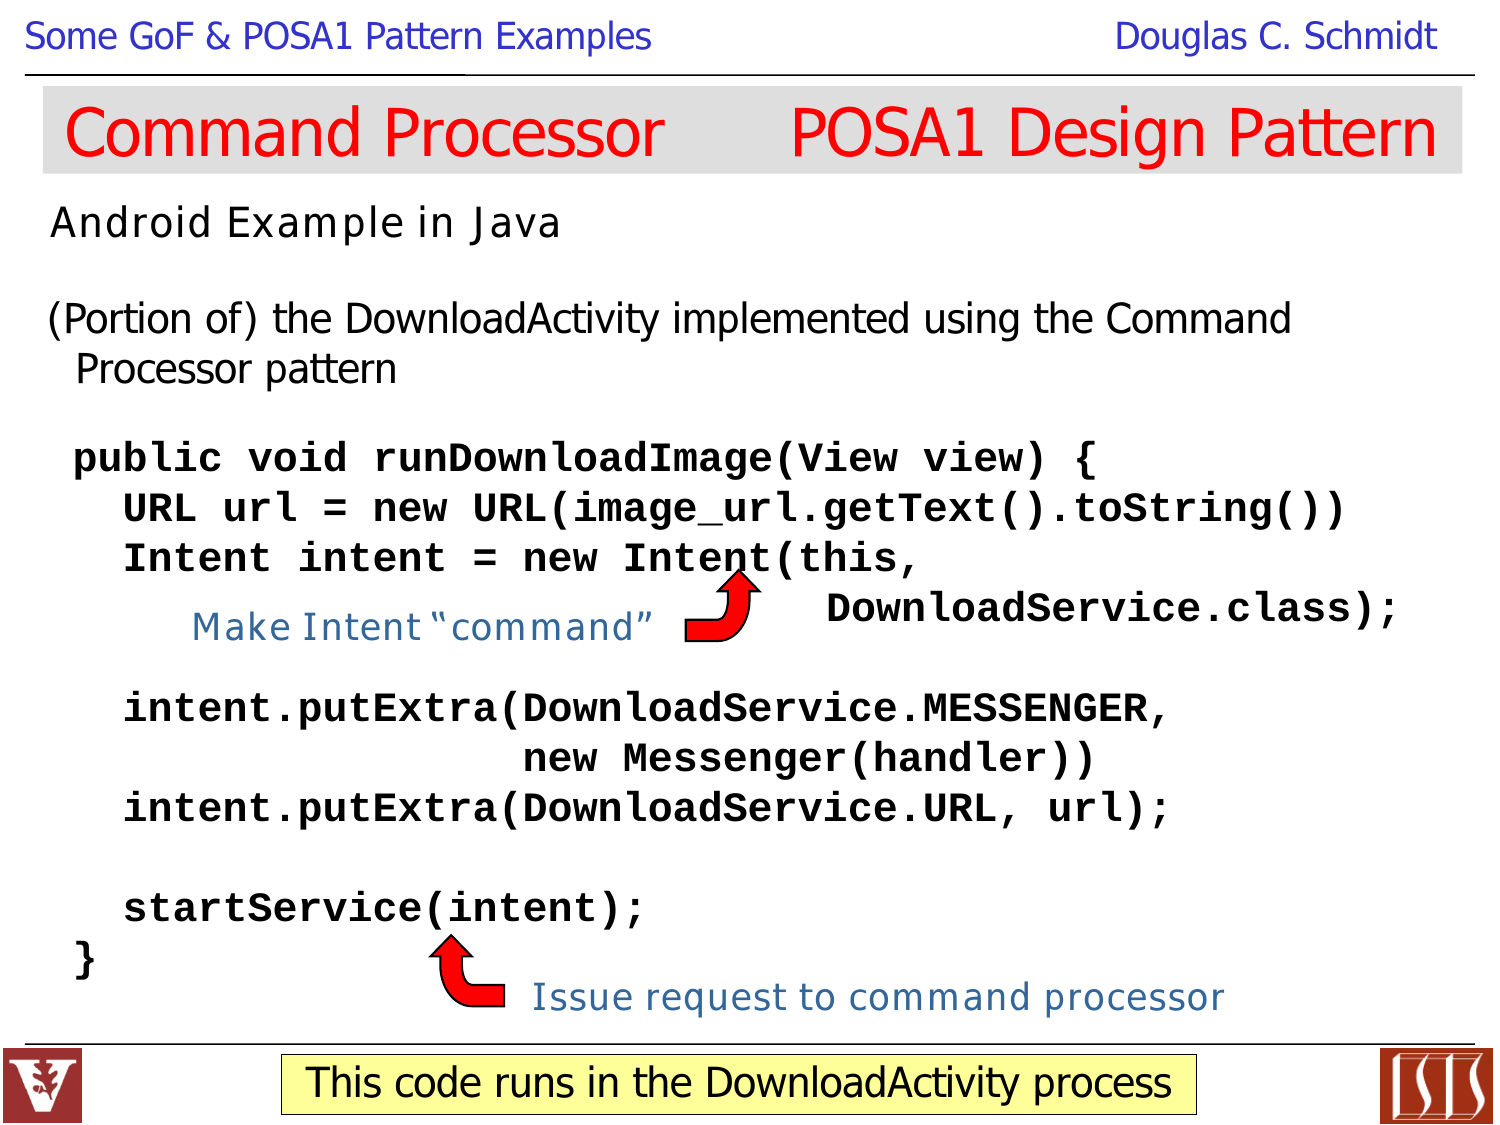

# Command Processor      POSA1 Design Pattern
Android Example in Java

(Portion of) the DownloadActivity implemented using the Command
Processor pattern
 public void runDownloadImage(View view) {
   URL url = new URL(image_url.getText().toString())
   Intent intent = new Intent(this,
                              DownloadService.class);

   intent.putExtra(DownloadService.MESSENGER,
                   new Messenger(handler))
   intent.putExtra(DownloadService.URL, url);

   startService(intent);
 }

Make Intent “command”

Issue request to command processor
This code runs in the DownloadActivity process